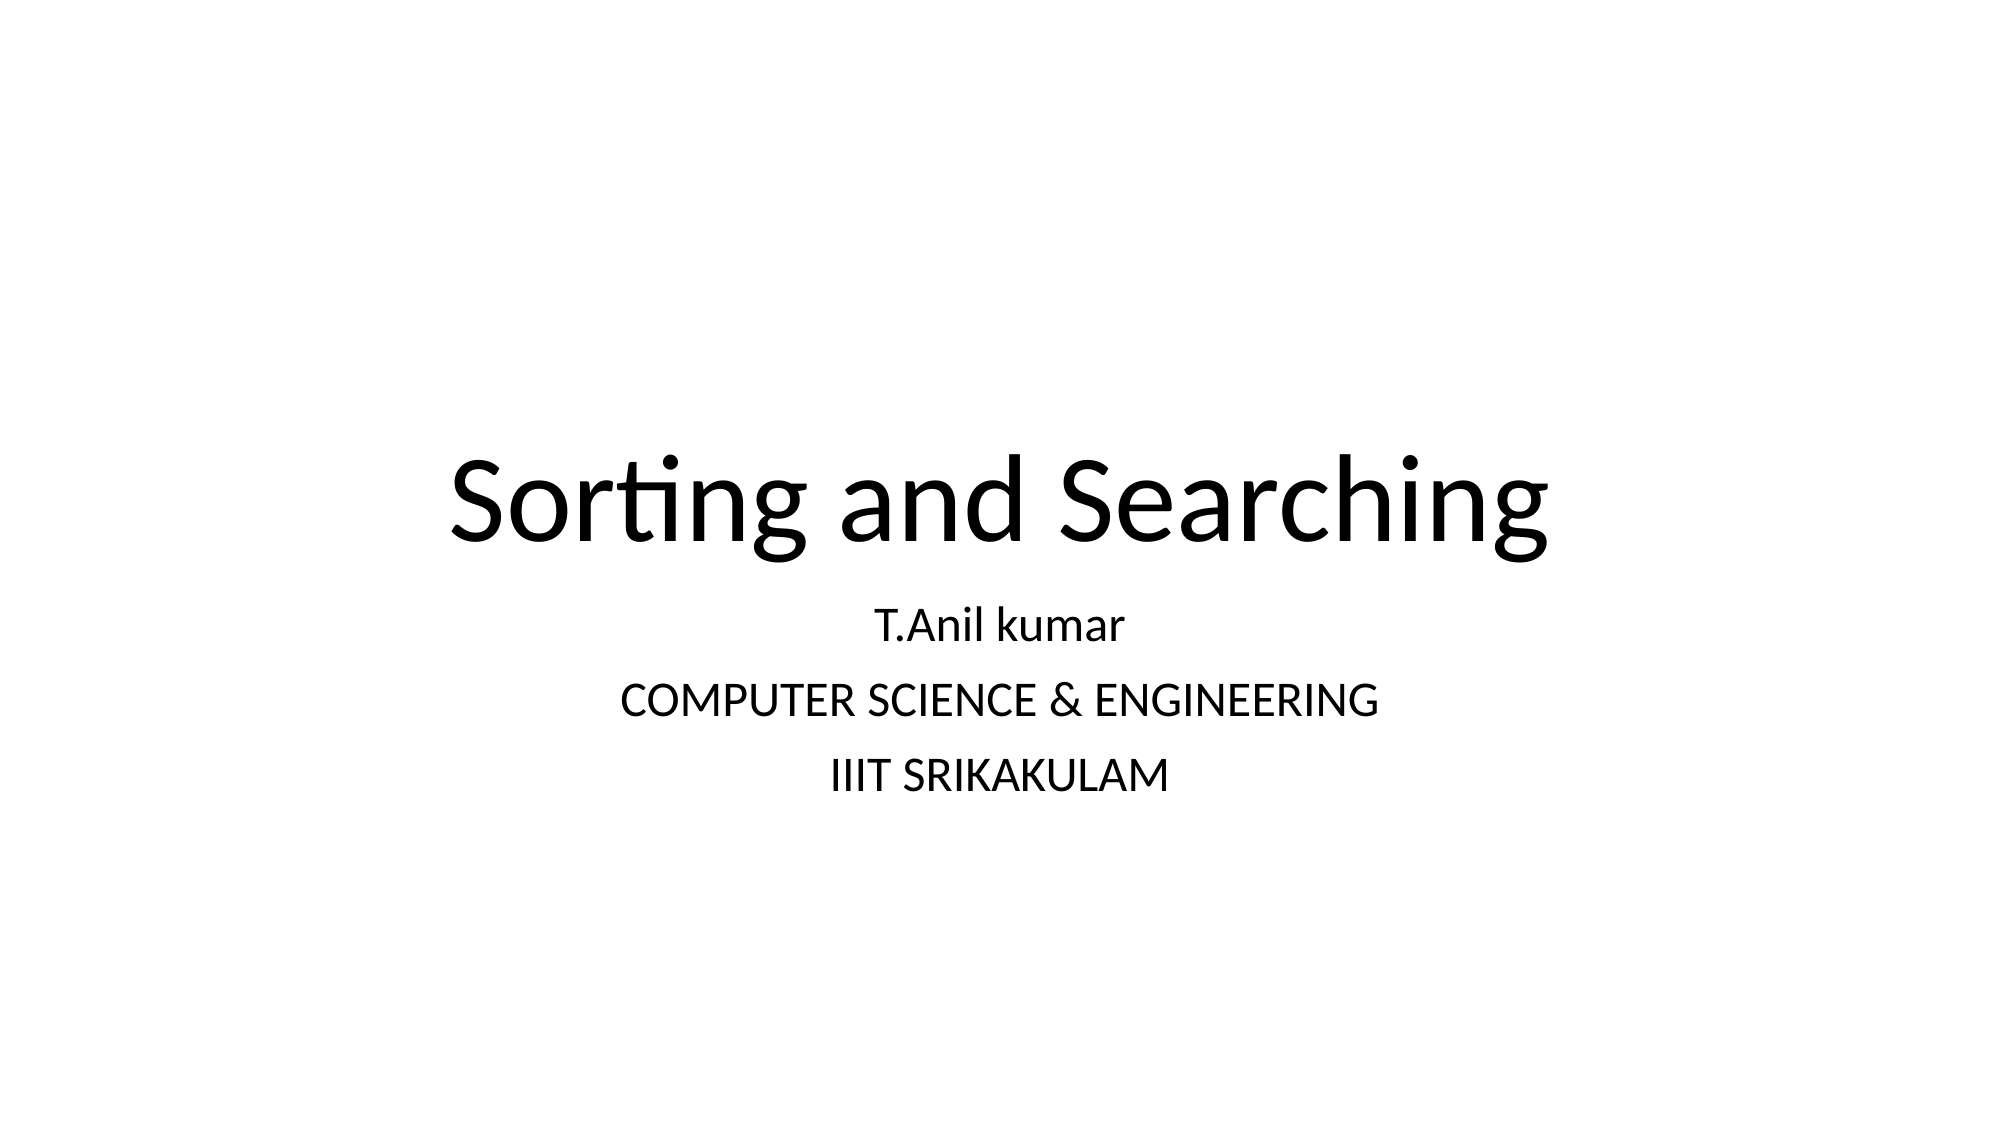

# Sorting and Searching
T.Anil kumar
COMPUTER SCIENCE & ENGINEERING
IIIT SRIKAKULAM